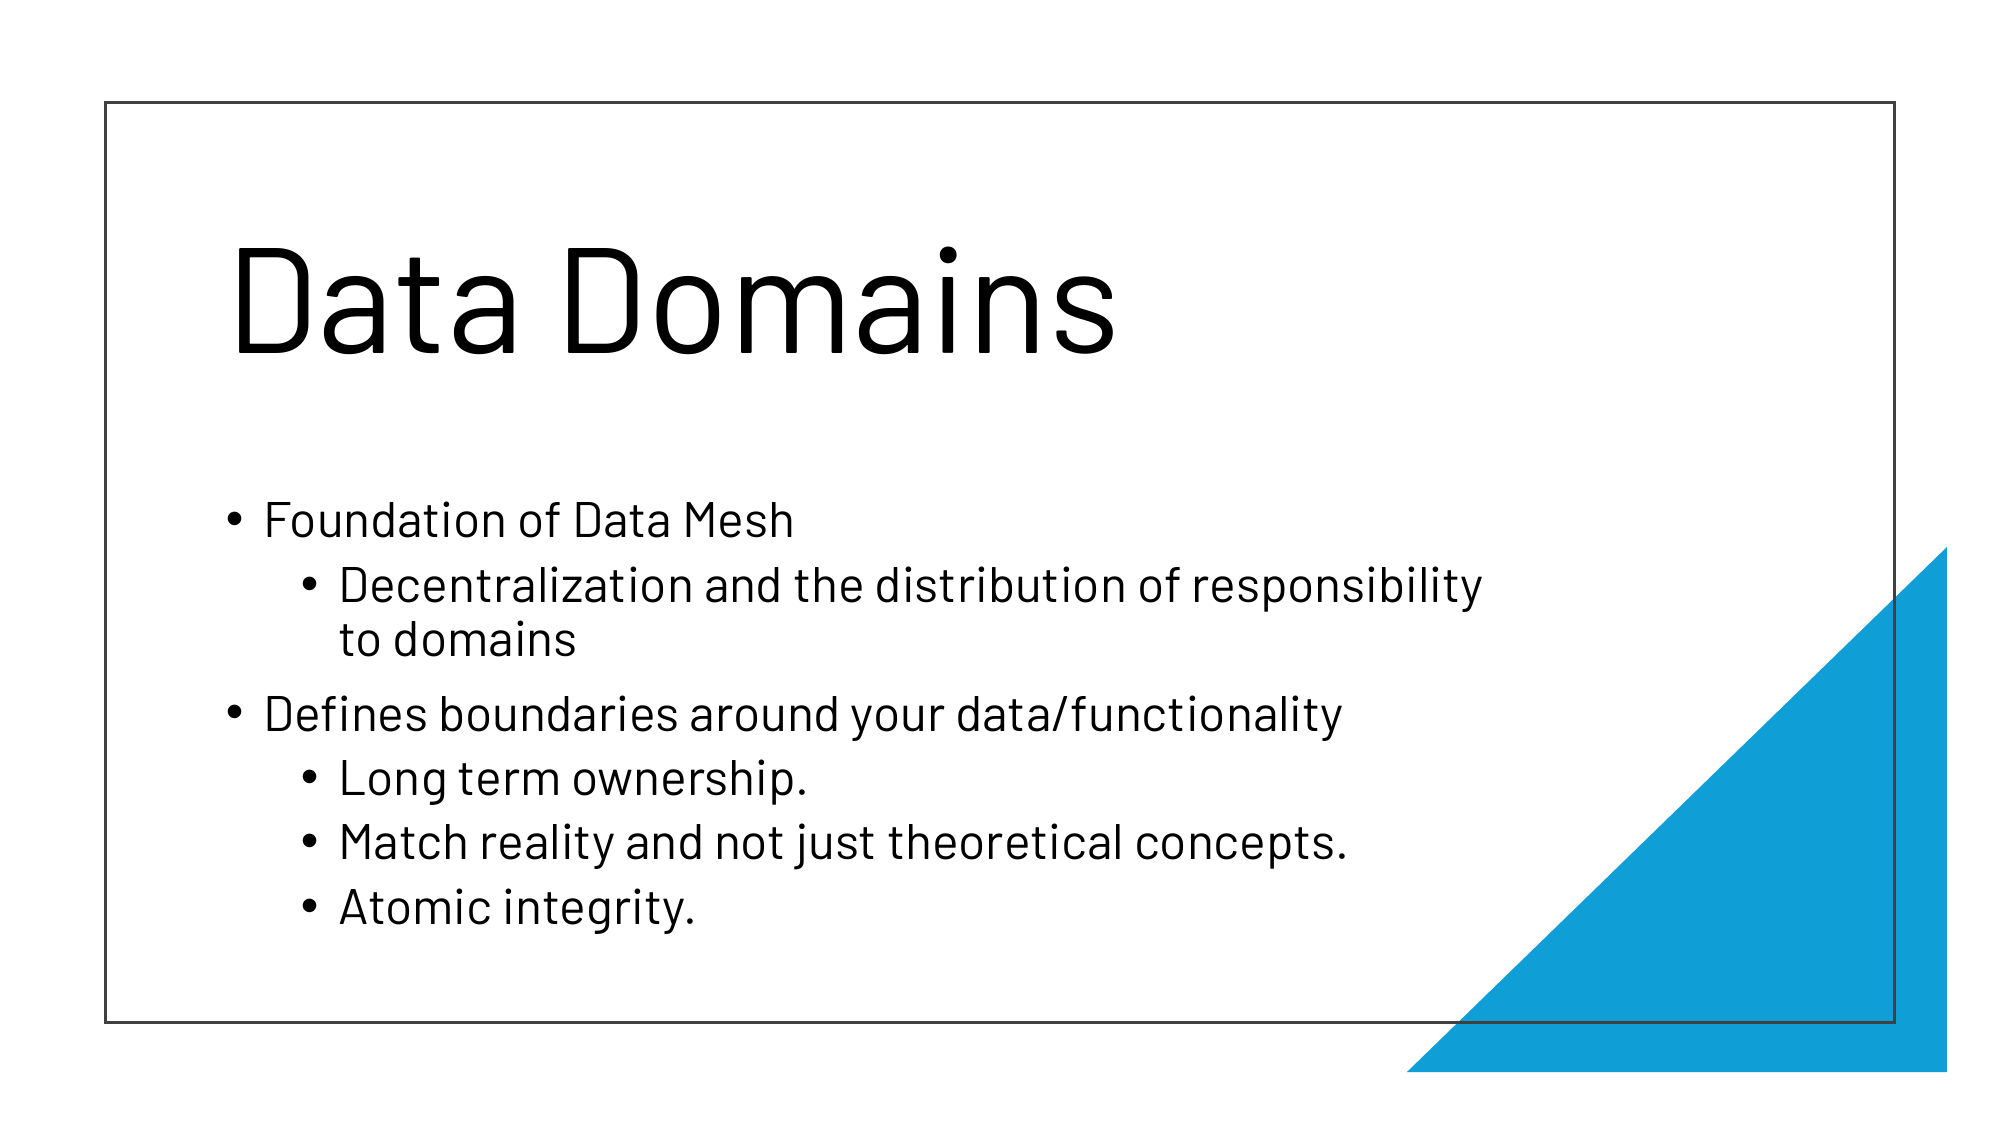

# Data Domains
Foundation of Data Mesh
Decentralization and the distribution of responsibility to domains
Defines boundaries around your data/functionality
Long term ownership.
Match reality and not just theoretical concepts.
Atomic integrity.